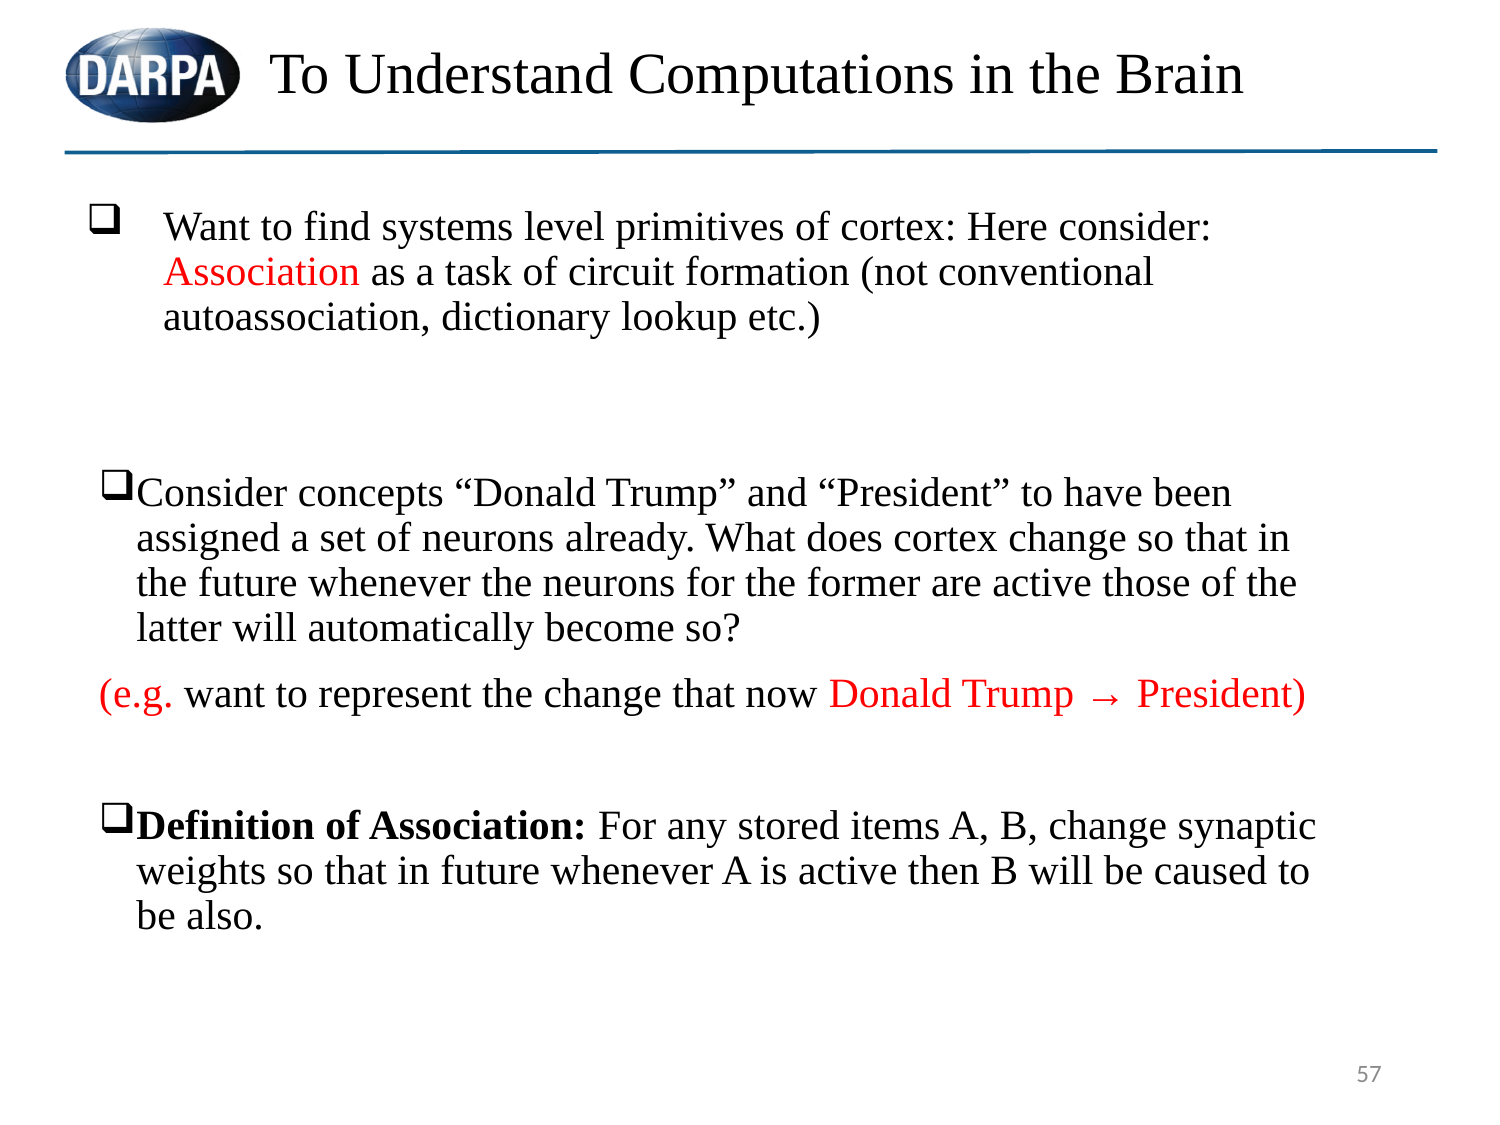

# To Understand Computations in the Brain

Want to find systems level primitives of cortex: Here consider: Association as a task of circuit formation (not conventional autoassociation, dictionary lookup etc.)

Consider concepts “Donald Trump” and “President” to have been assigned a set of neurons already. What does cortex change so that in the future whenever the neurons for the former are active those of the latter will automatically become so?
(e.g. want to represent the change that now Donald Trump → President)

Definition of Association: For any stored items A, B, change synaptic weights so that in future whenever A is active then B will be caused to be also.
57